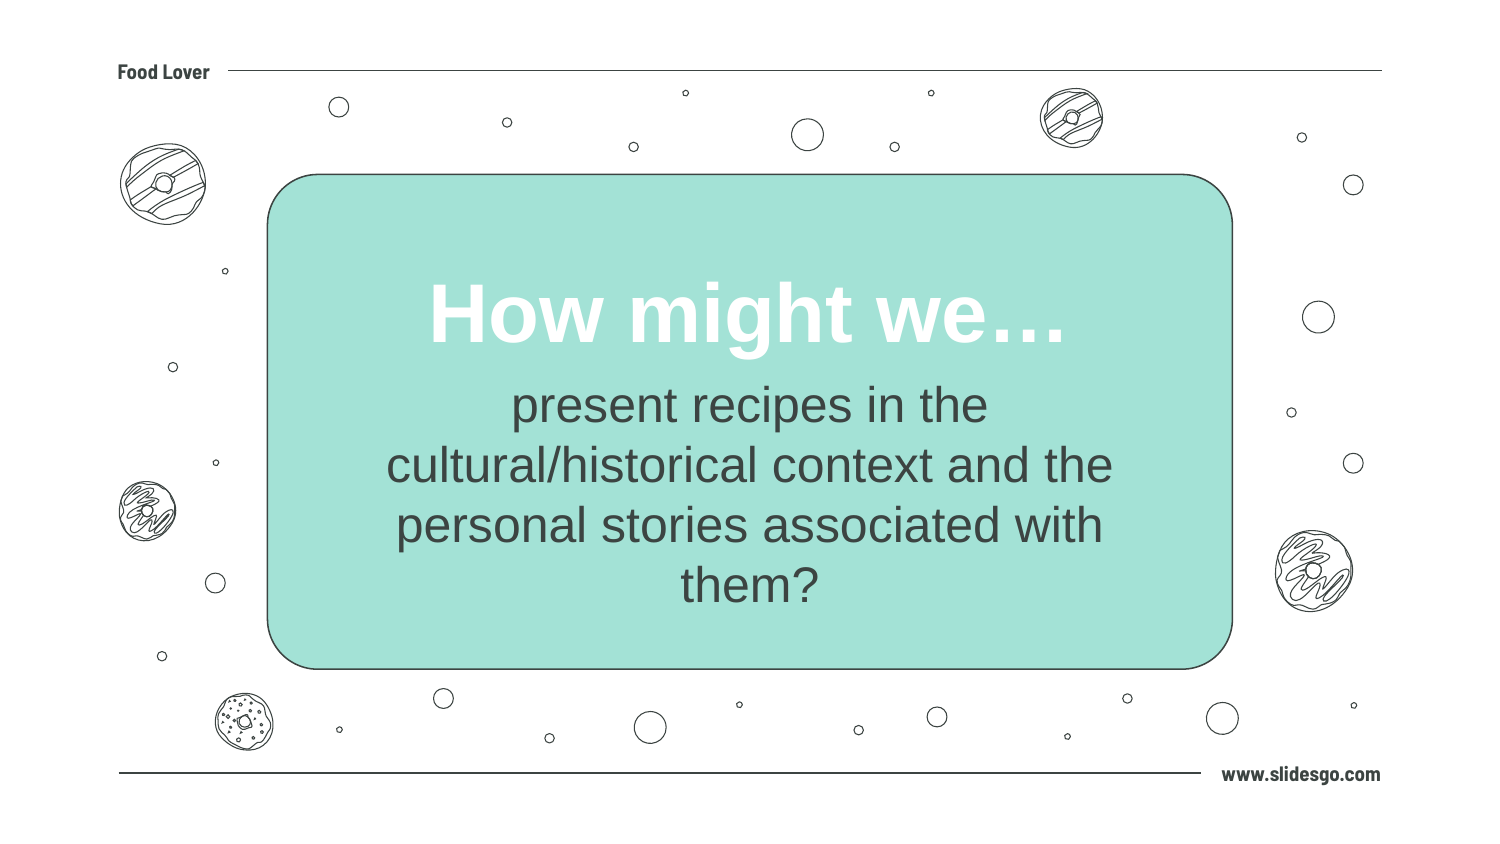

Food Lover

# How might we… present recipes in the cultural/historical context and the personal stories associated with them?

www.slidesgo.com